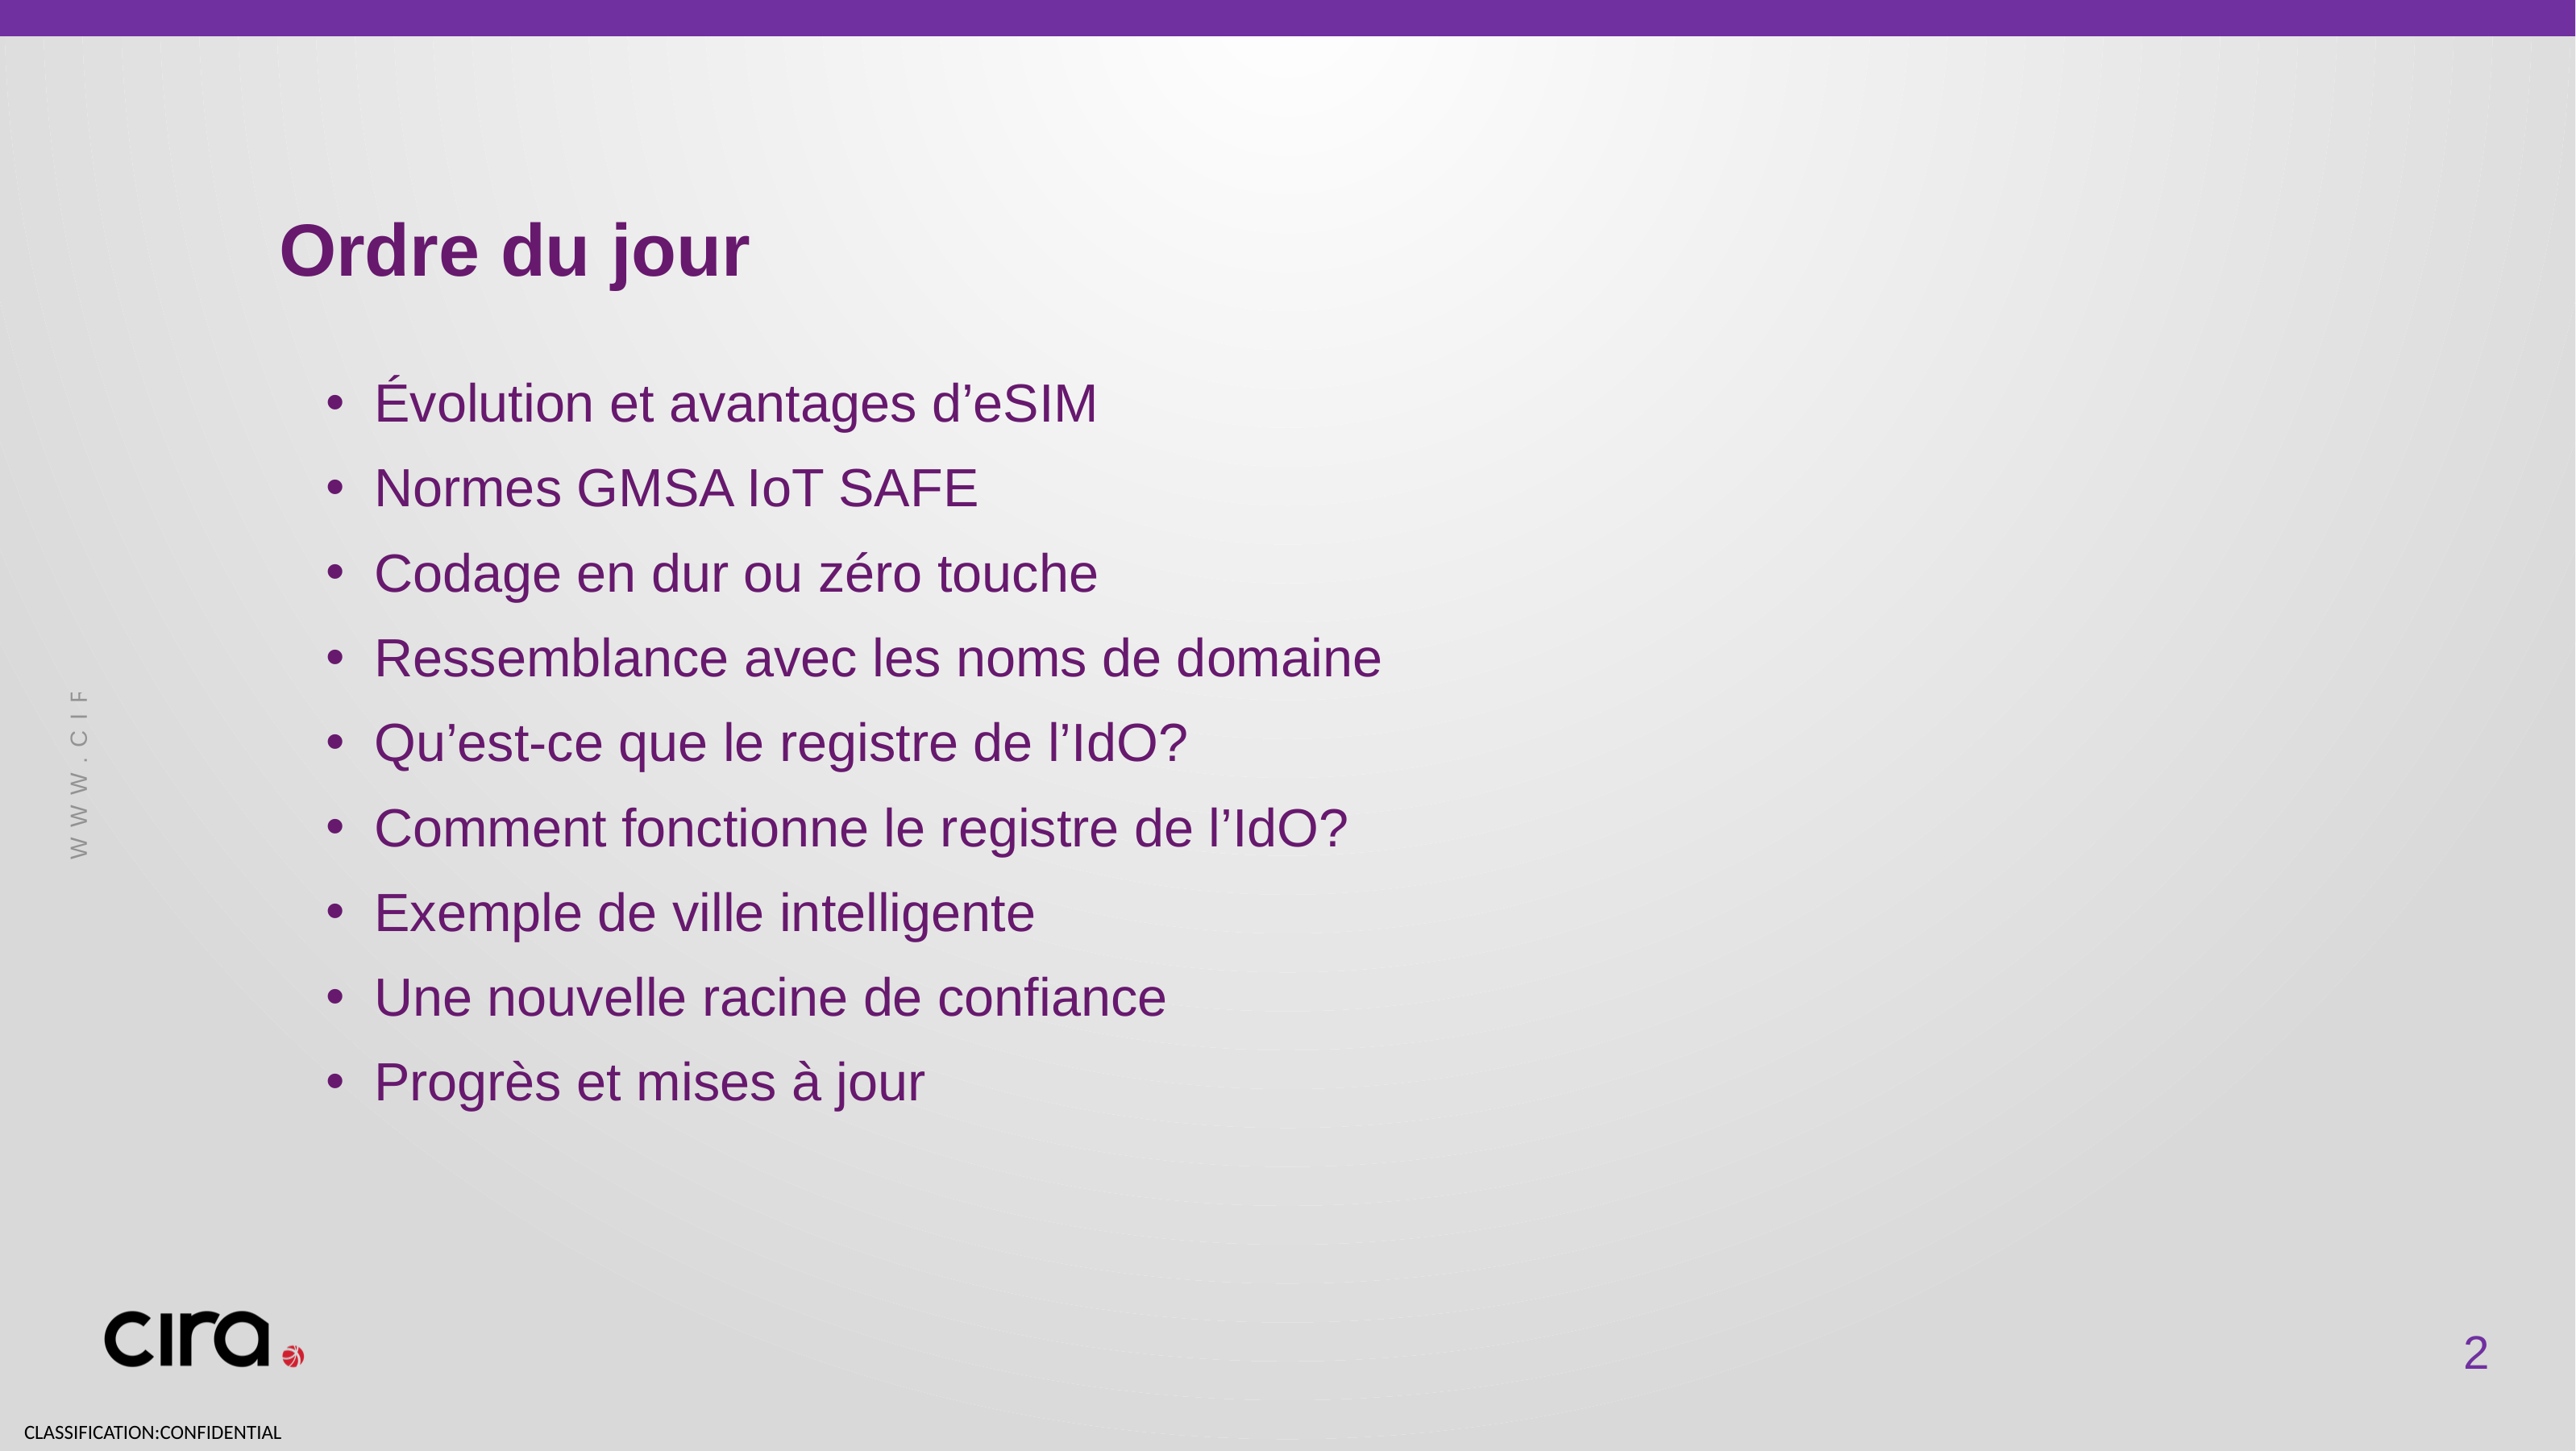

Ordre du jour

Évolution et avantages d’eSIM
Normes GMSA IoT SAFE
Codage en dur ou zéro touche
Ressemblance avec les noms de domaine
Qu’est-ce que le registre de l’IdO?
Comment fonctionne le registre de l’IdO?
Exemple de ville intelligente
Une nouvelle racine de confiance
Progrès et mises à jour